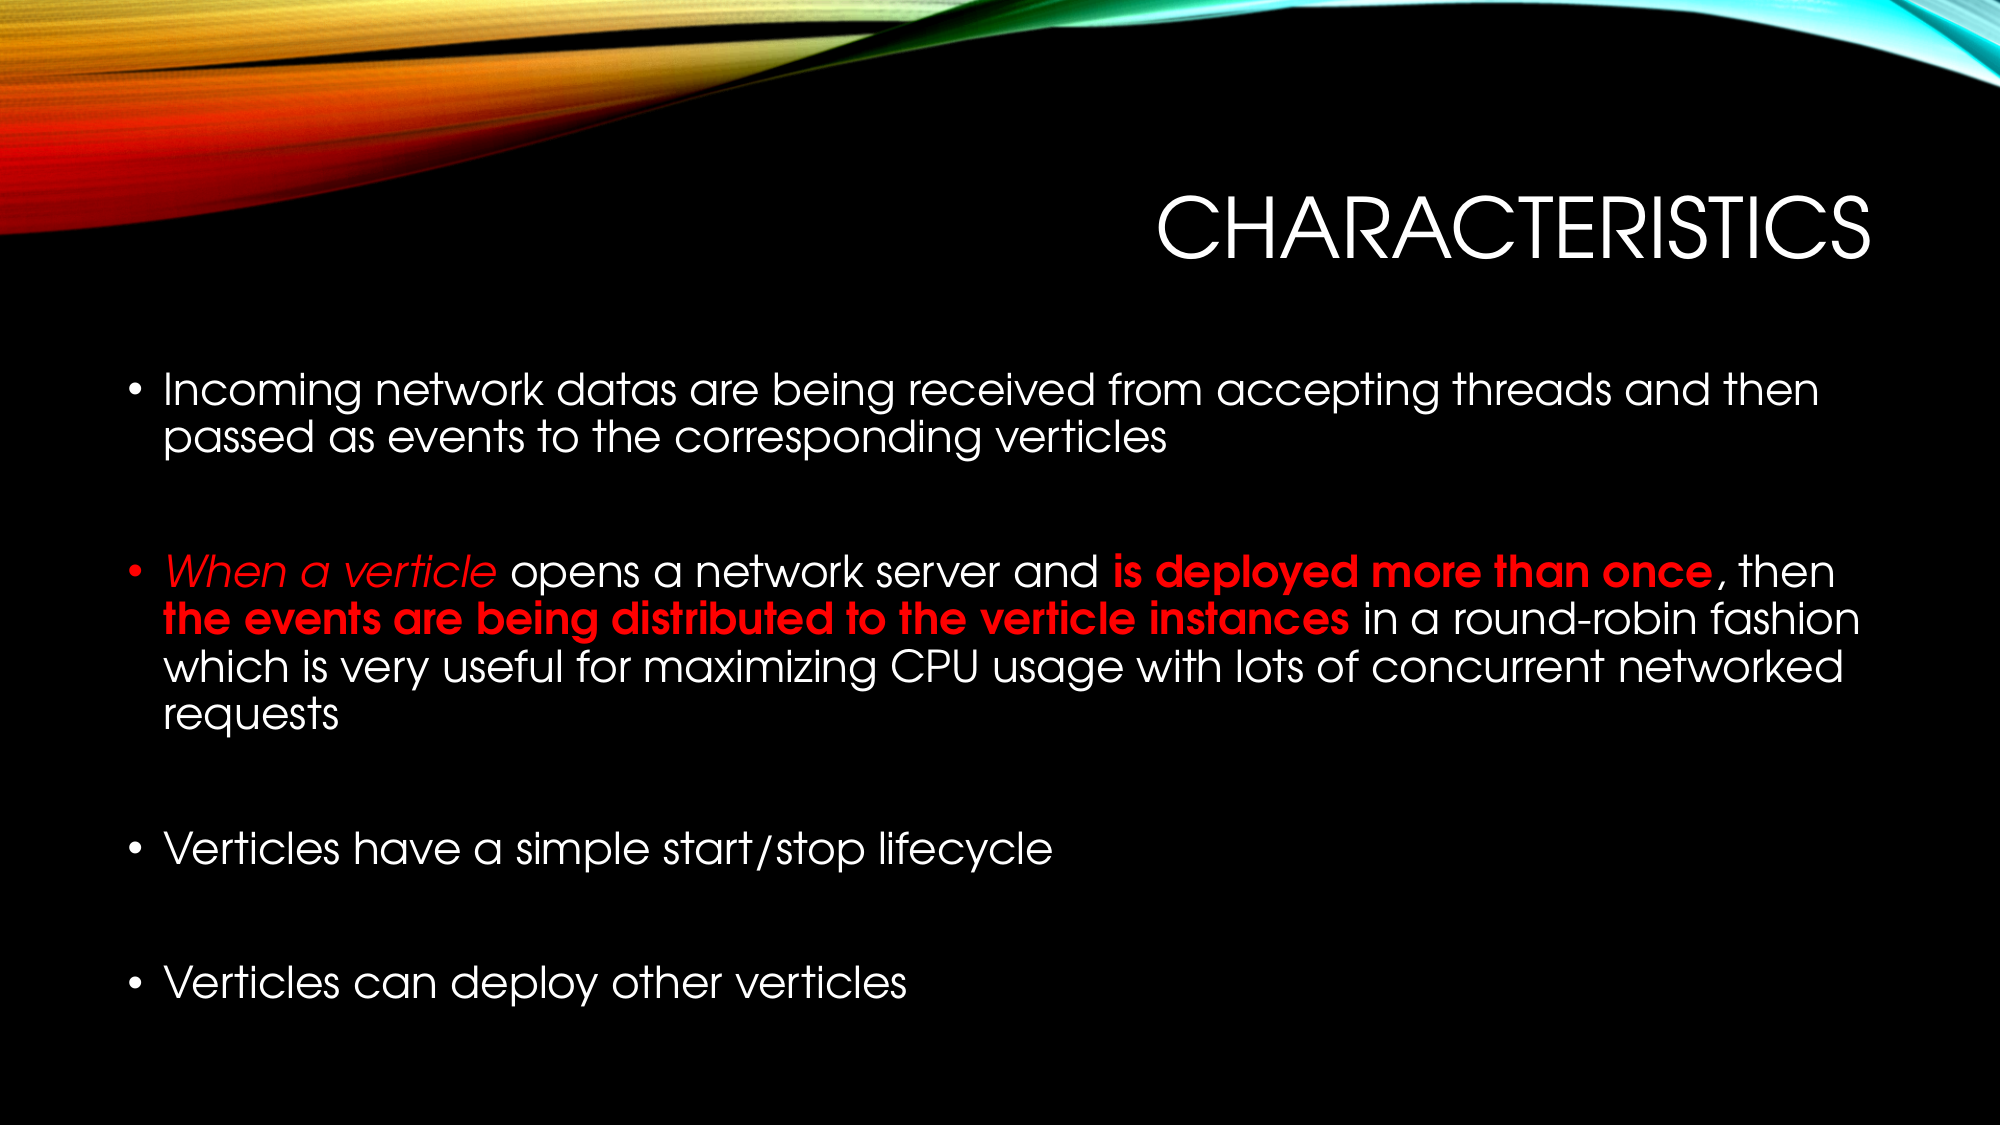

# characteristics
Incoming network datas are being received from accepting threads and then passed as events to the corresponding verticles

When a verticle opens a network server and is deployed more than once, then the events are being distributed to the verticle instances in a round-robin fashion which is very useful for maximizing CPU usage with lots of concurrent networked requests

Verticles have a simple start/stop lifecycle

Verticles can deploy other verticles